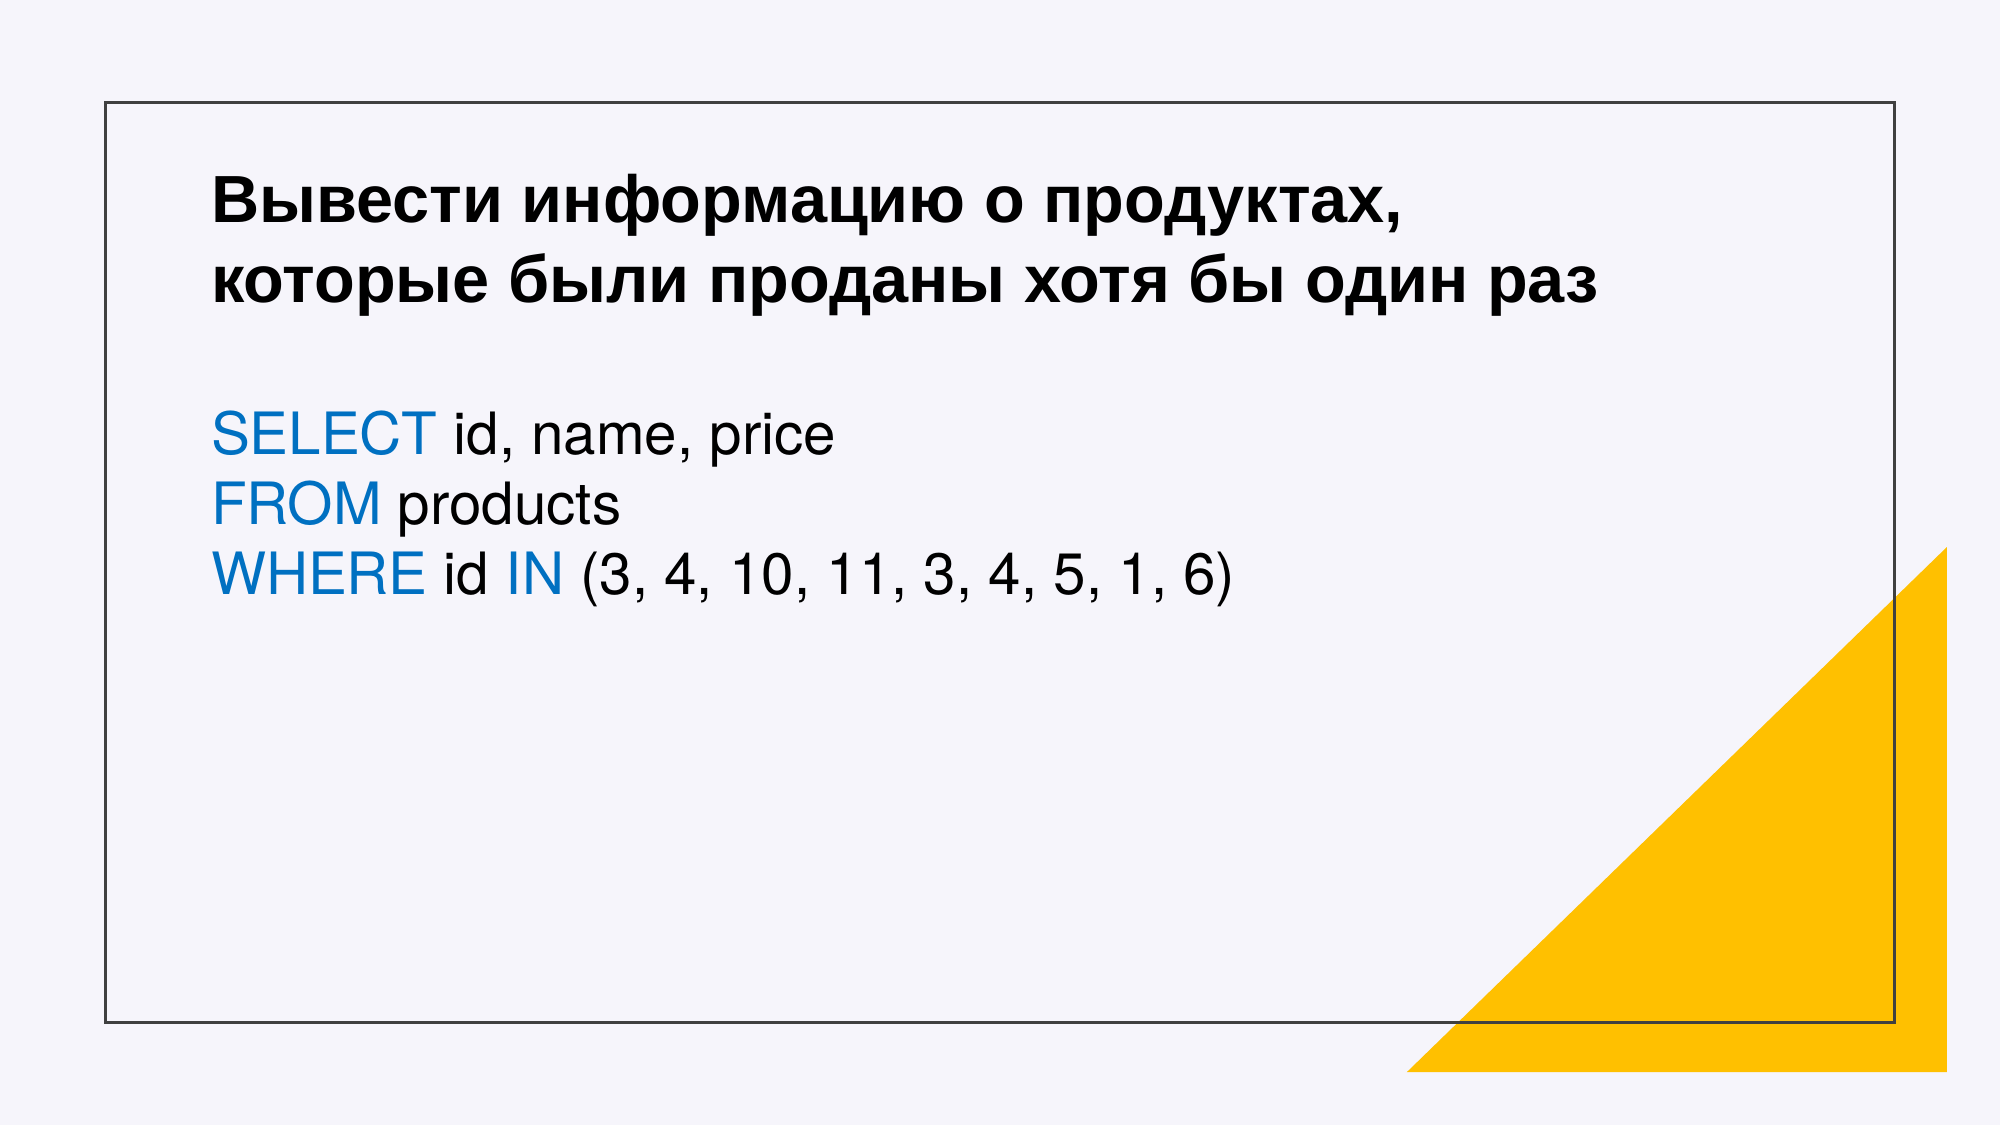

Вывести информацию о продуктах, которые были проданы хотя бы один раз

SELECT id, name, price
FROM products
WHERE id IN (3, 4, 10, 11, 3, 4, 5, 1, 6)